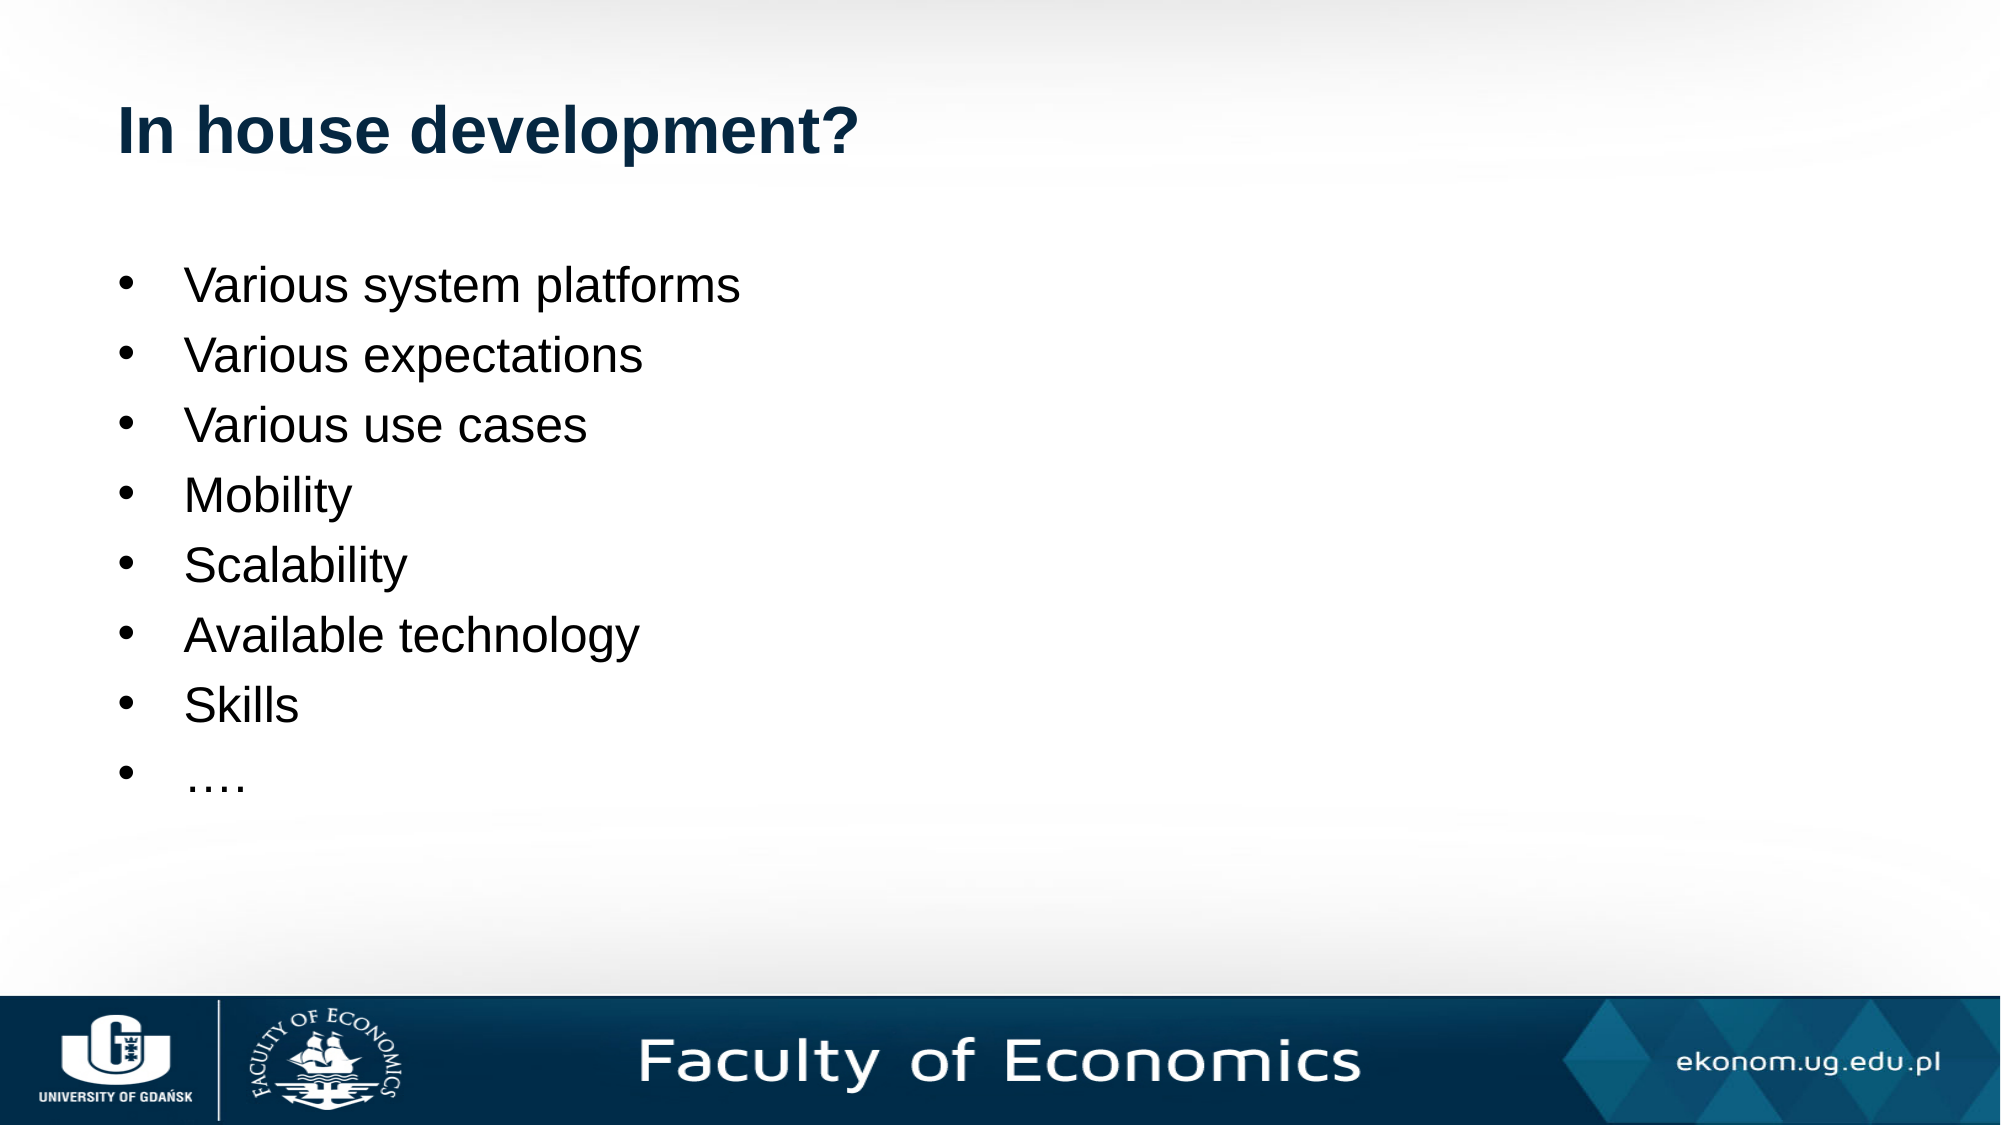

# In house development?
Various system platforms
Various expectations
Various use cases
Mobility
Scalability
Available technology
Skills
….